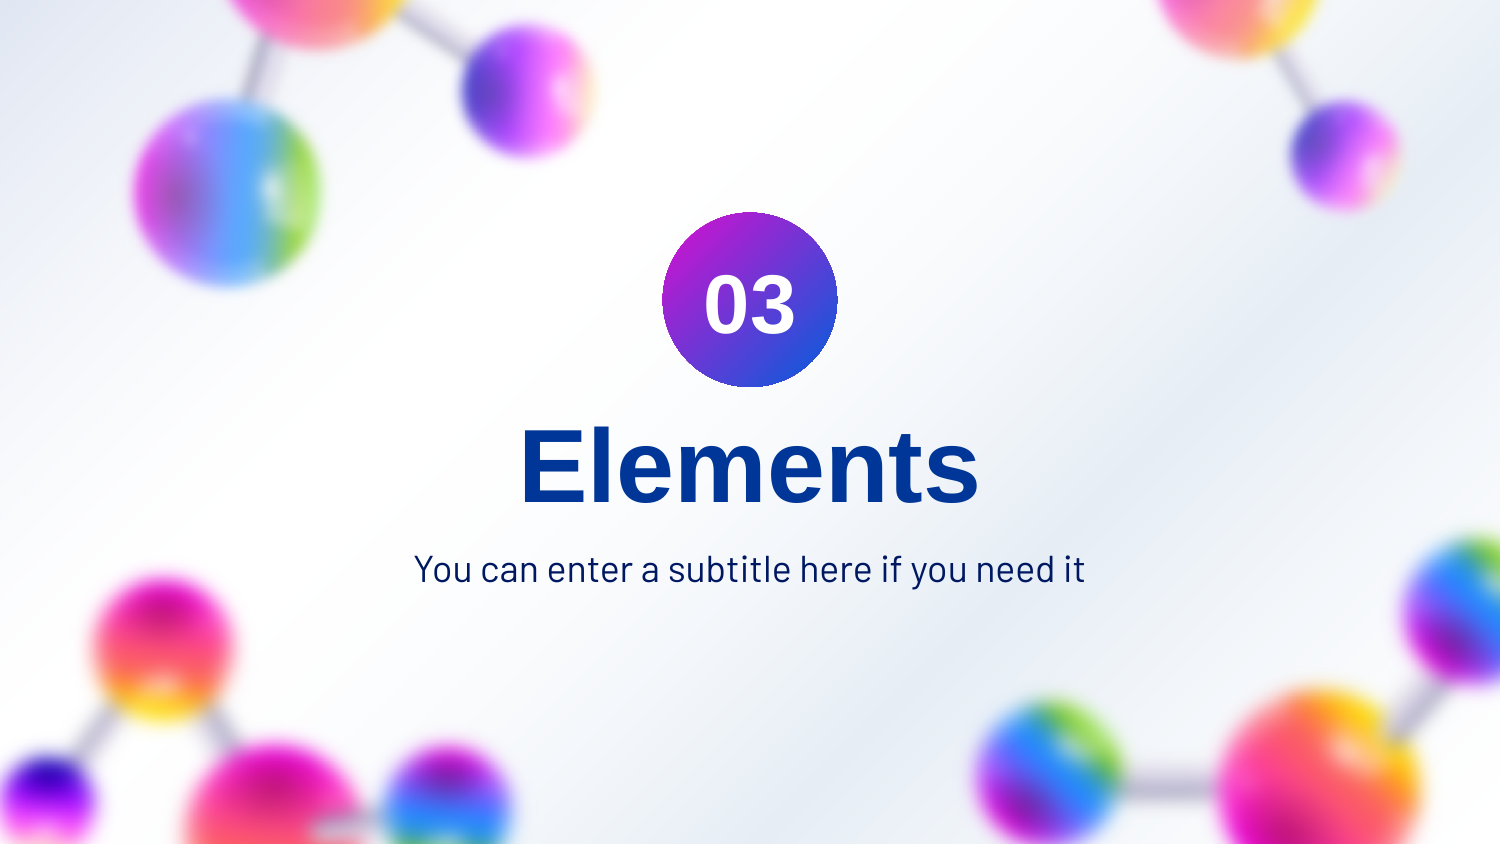

03
# Elements
You can enter a subtitle here if you need it